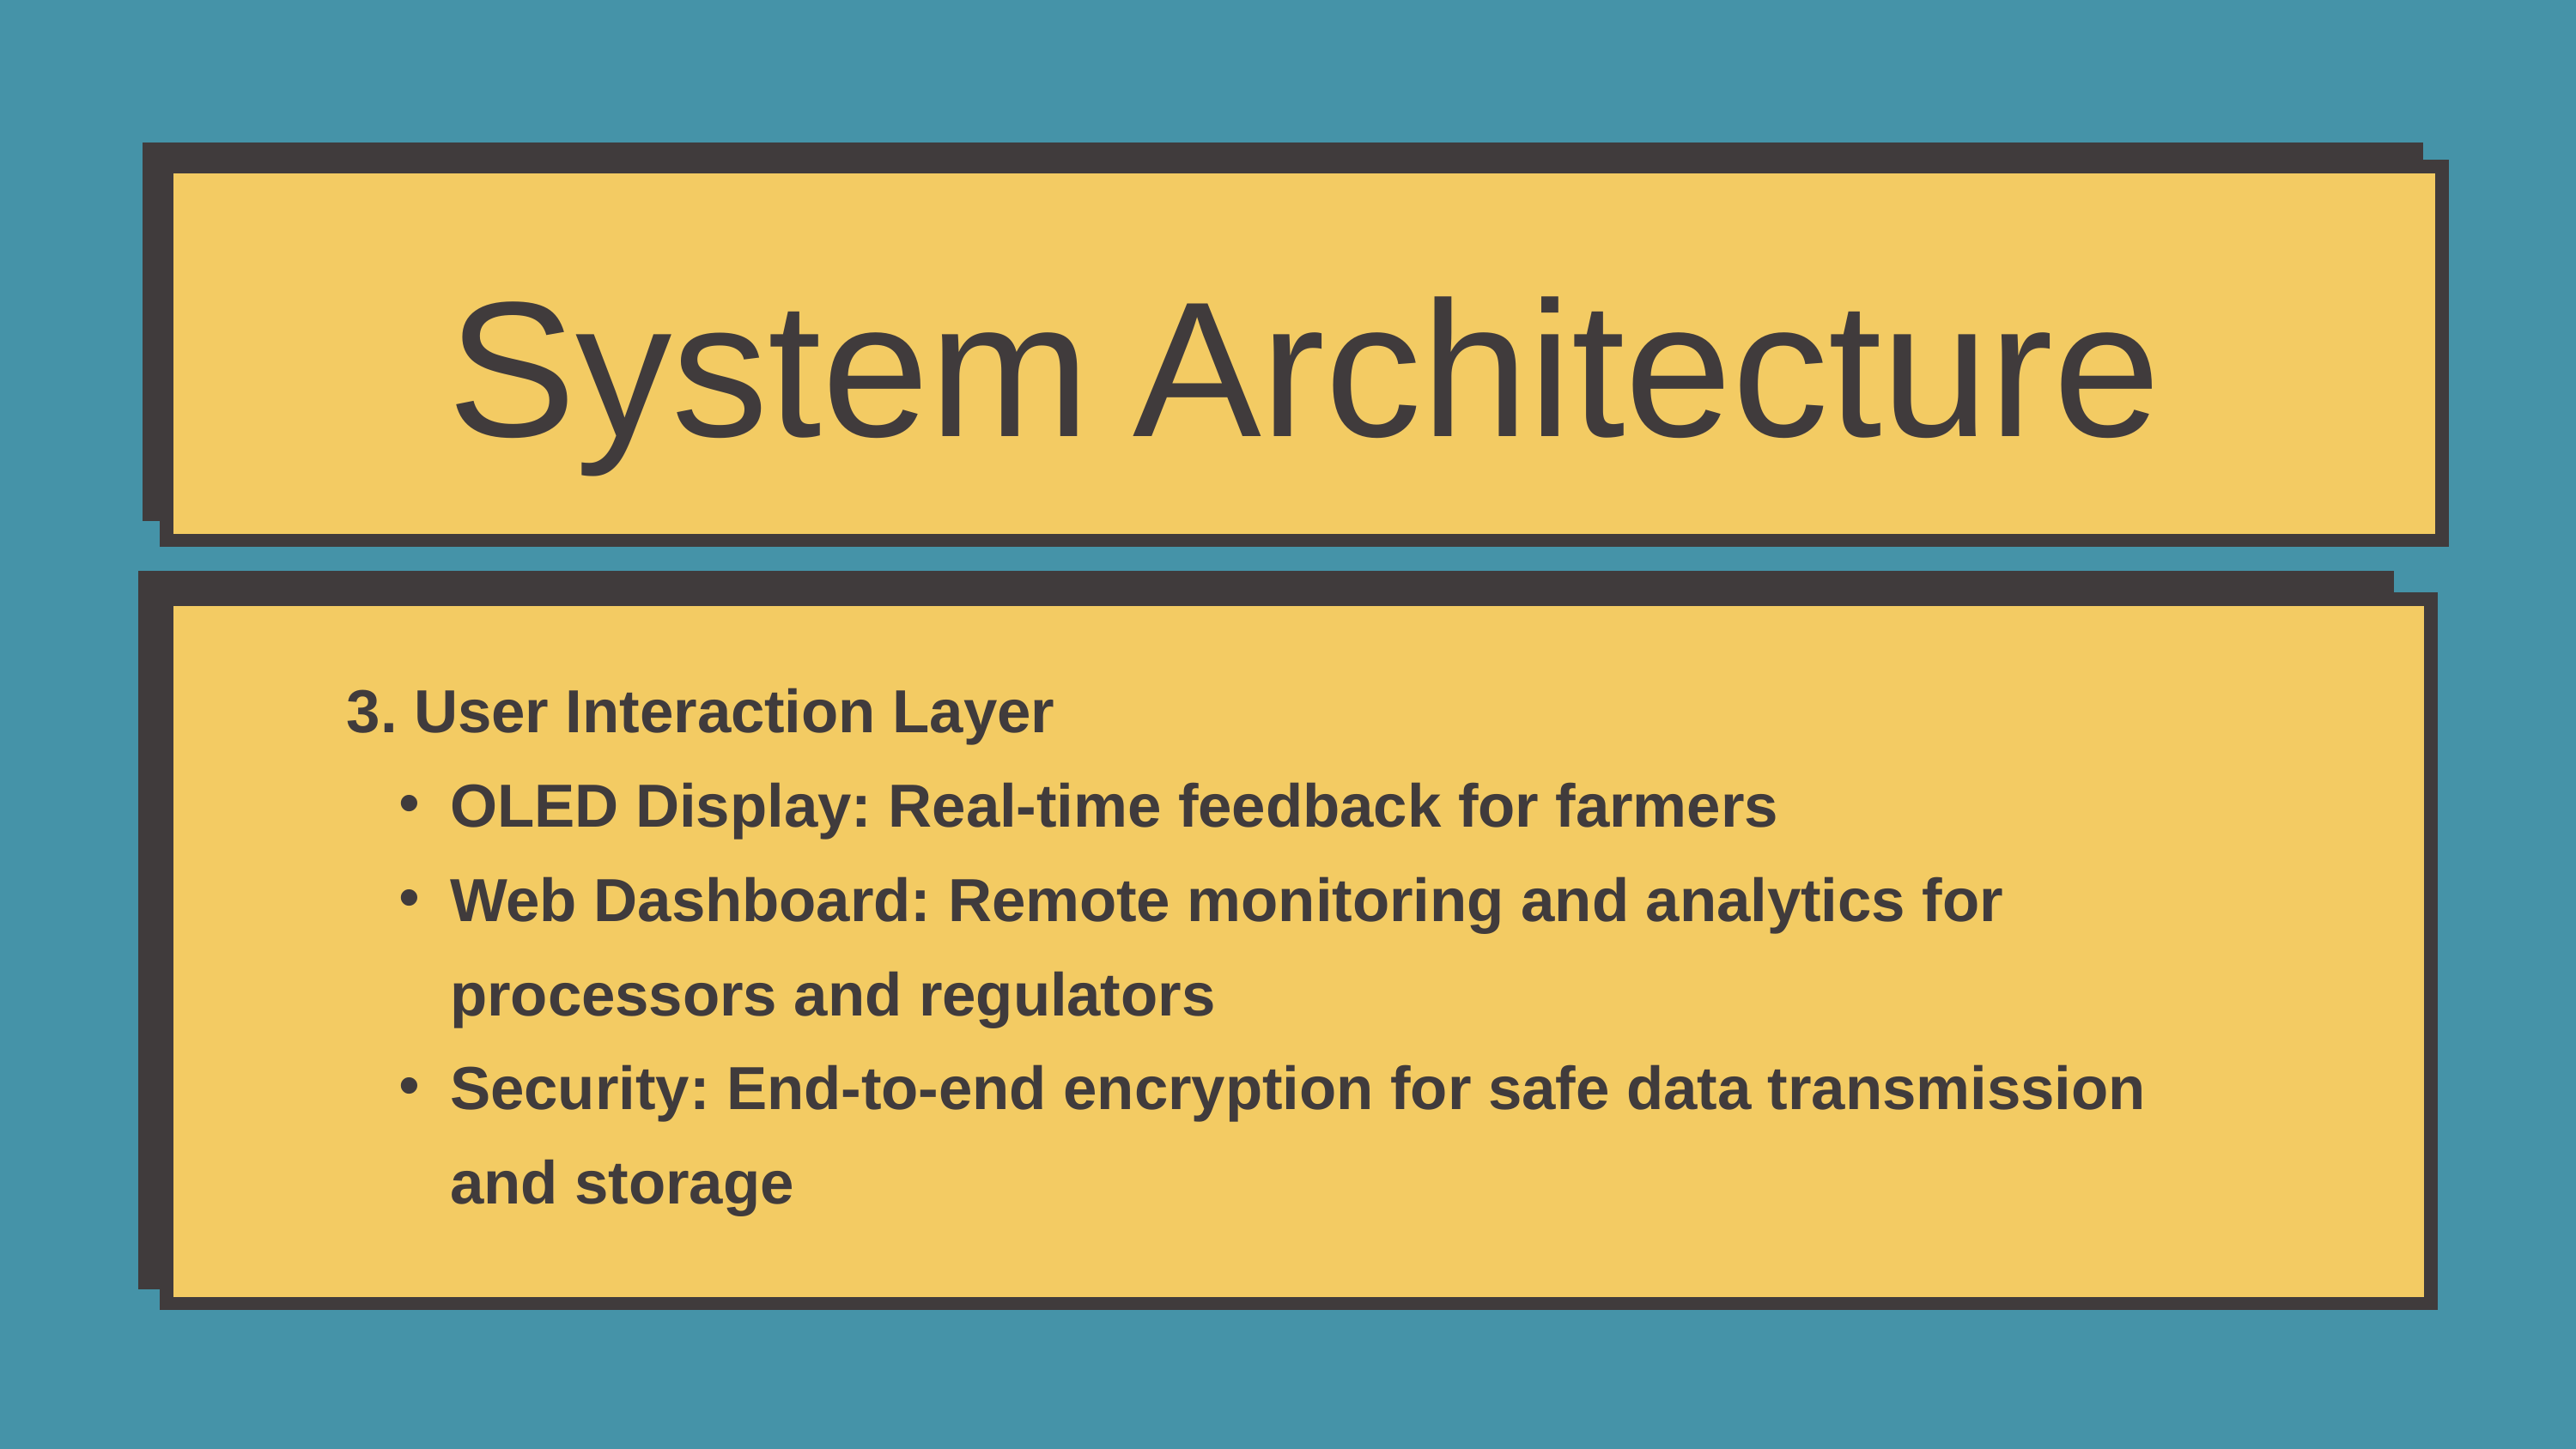

System Architecture

3. User Interaction Layer
OLED Display: Real-time feedback for farmers
Web Dashboard: Remote monitoring and analytics for processors and regulators
Security: End-to-end encryption for safe data transmission and storage